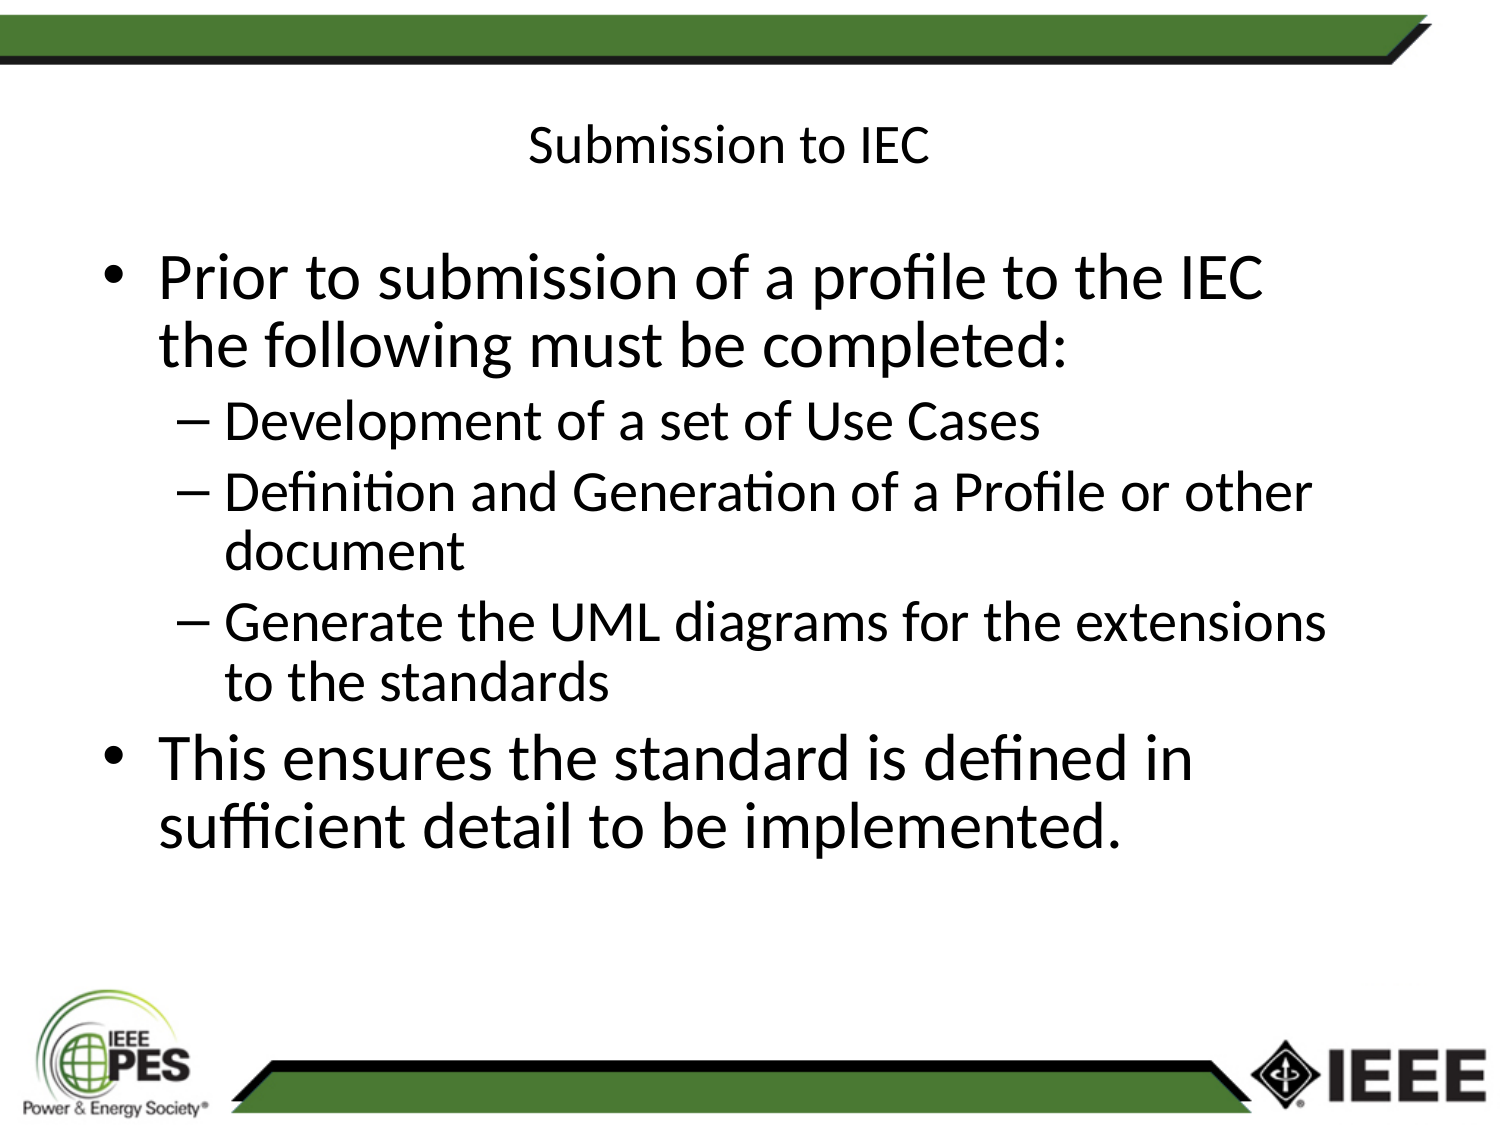

# Submission to IEC
Prior to submission of a profile to the IEC the following must be completed:
Development of a set of Use Cases
Definition and Generation of a Profile or other document
Generate the UML diagrams for the extensions to the standards
This ensures the standard is defined in sufficient detail to be implemented.